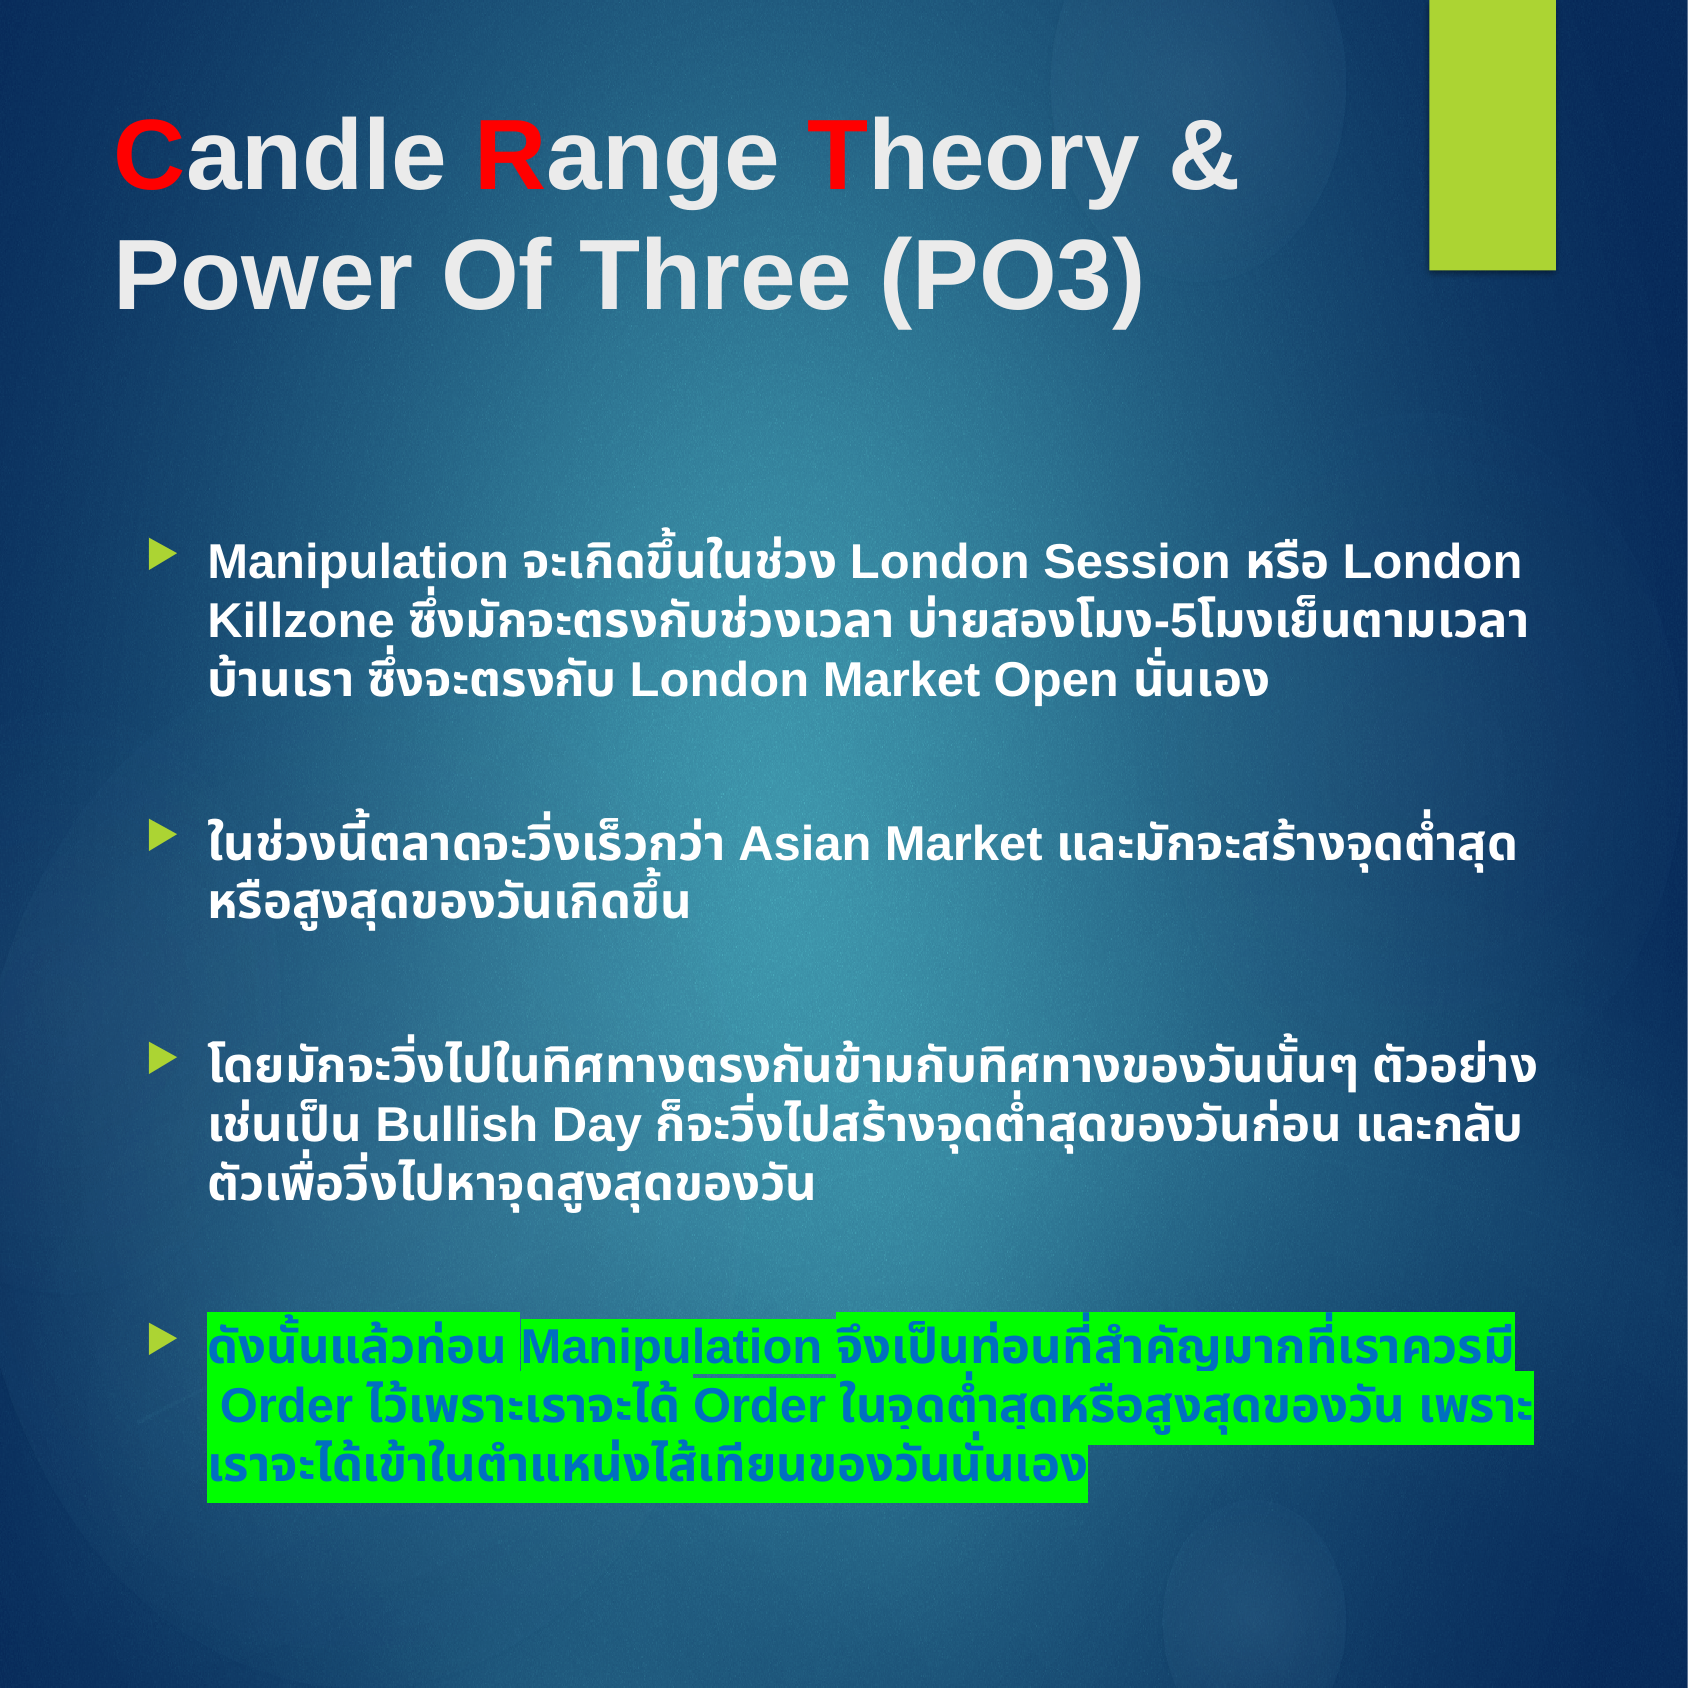

# Candle Range Theory & Power Of Three (PO3)
Manipulation จะเกิดขึ้นในช่วง London Session หรือ London Killzone ซึ่งมักจะตรงกับช่วงเวลา บ่ายสองโมง-5โมงเย็นตามเวลาบ้านเรา ซึ่งจะตรงกับ London Market Open นั่นเอง

ในช่วงนี้ตลาดจะวิ่งเร็วกว่า Asian Market และมักจะสร้างจุดต่ำสุดหรือสูงสุดของวันเกิดขึ้น

โดยมักจะวิ่งไปในทิศทางตรงกันข้ามกับทิศทางของวันนั้นๆ ตัวอย่างเช่นเป็น Bullish Day ก็จะวิ่งไปสร้างจุดต่ำสุดของวันก่อน และกลับตัวเพื่อวิ่งไปหาจุดสูงสุดของวัน

ดังนั้นแล้วท่อน Manipulation จึงเป็นท่อนที่สำคัญมากที่เราควรมี Order ไว้เพราะเราจะได้ Order ในจุดต่ำสุดหรือสูงสุดของวัน เพราะเราจะได้เข้าในตำแหน่งไส้เทียนของวันนั่นเอง